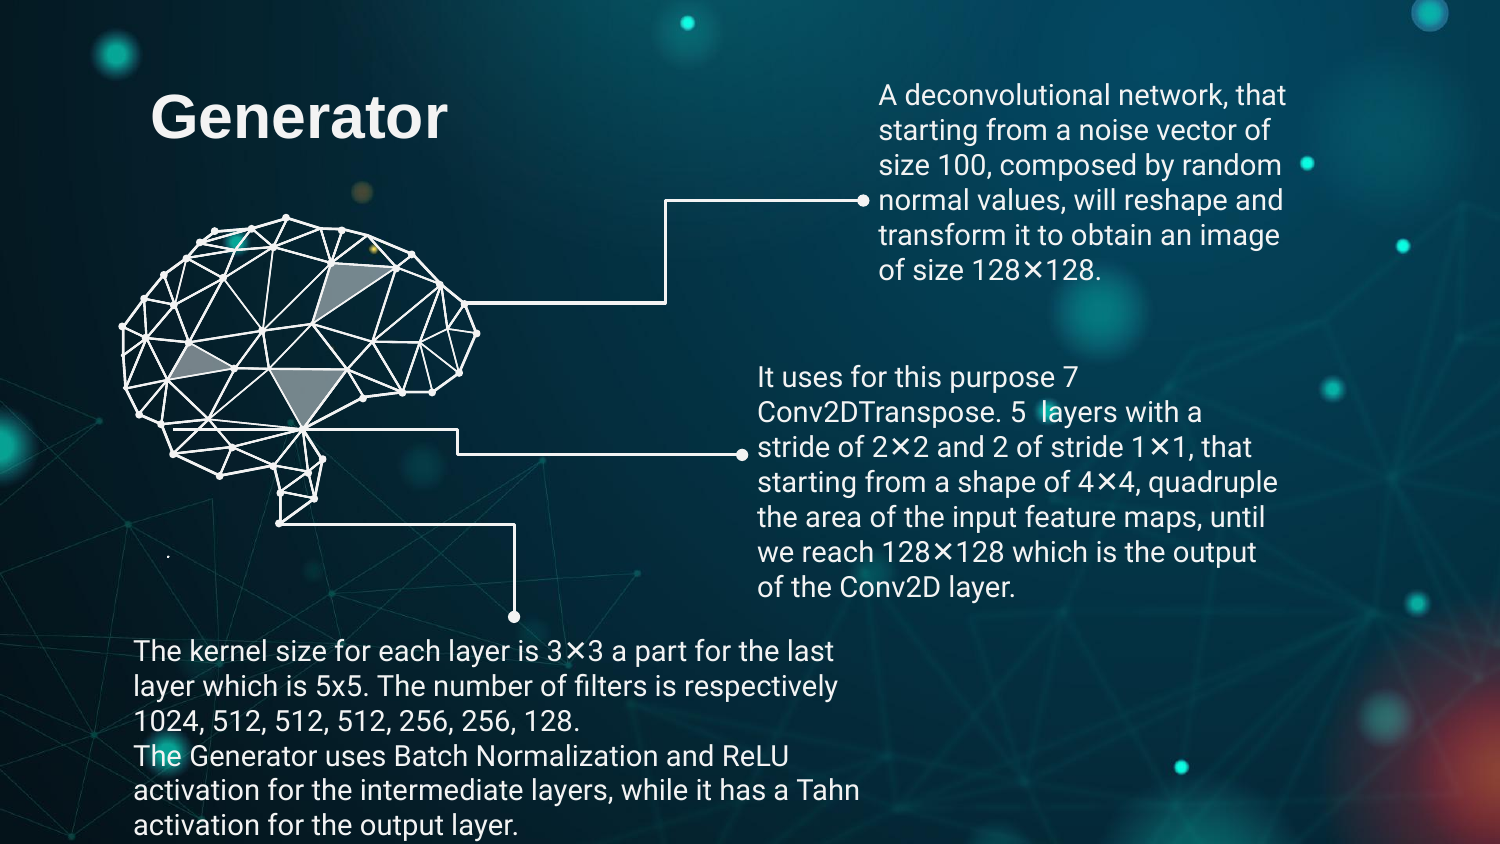

# Generator
A deconvolutional network, that starting from a noise vector of size 100, composed by random normal values, will reshape and transform it to obtain an image of size 128✕128.

It uses for this purpose 7 Conv2DTranspose. 5  layers with a stride of 2✕2 and 2 of stride 1✕1, that starting from a shape of 4✕4, quadruple the area of the input feature maps, until we reach 128✕128 which is the output of the Conv2D layer.
The kernel size for each layer is 3✕3 a part for the last layer which is 5x5. The number of filters is respectively 1024, 512, 512, 512, 256, 256, 128.
The Generator uses Batch Normalization and ReLU activation for the intermediate layers, while it has a Tahn activation for the output layer.